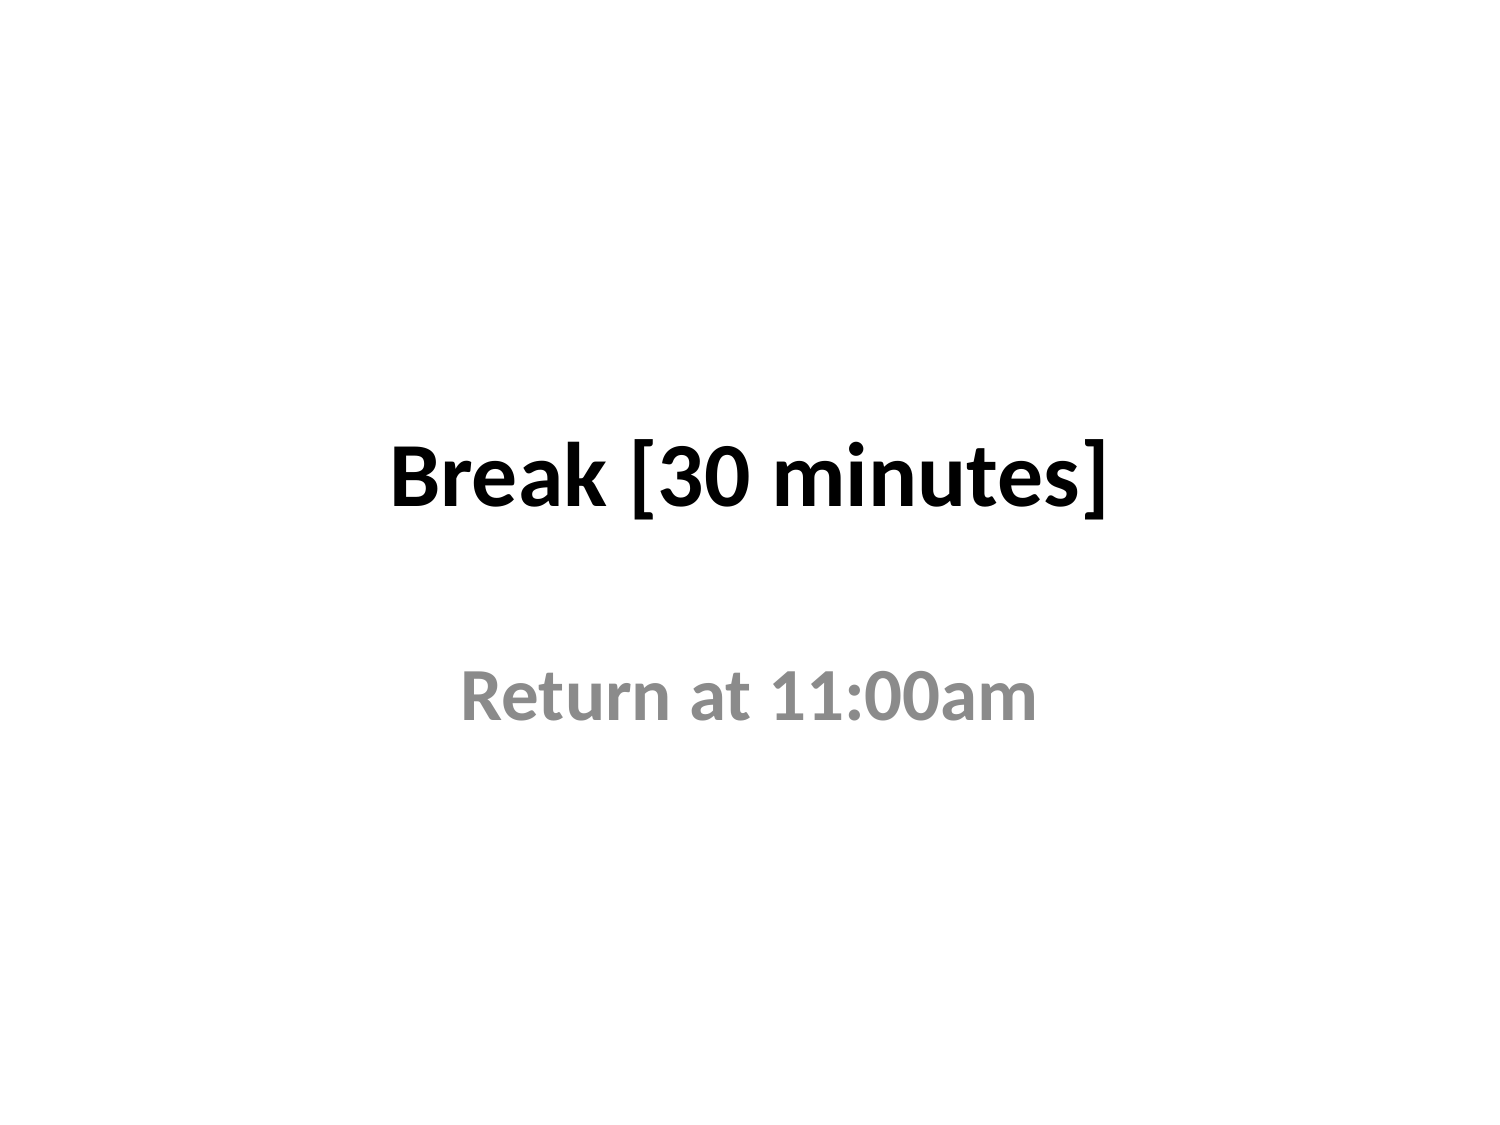

# Break [30 minutes]
Return at 11:00am